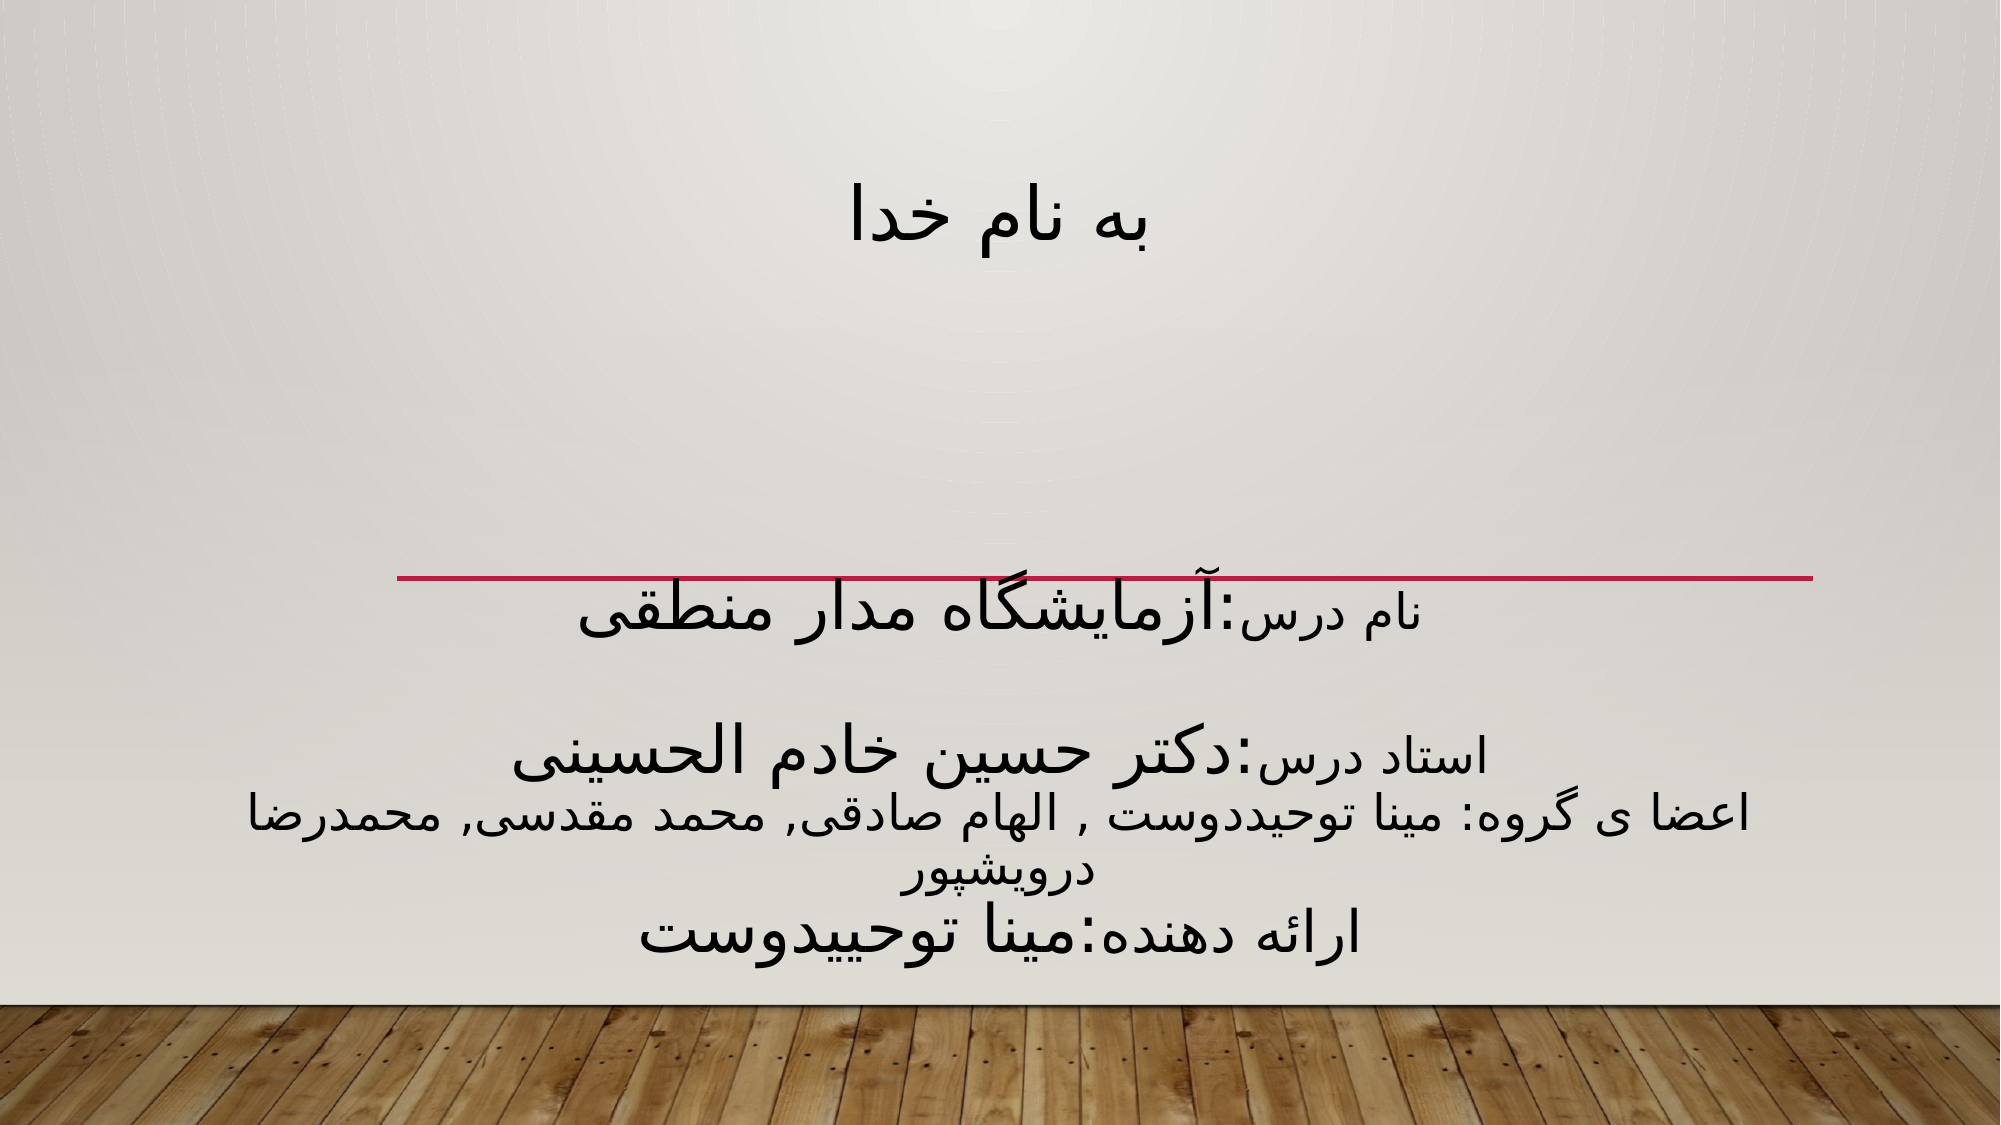

# به نام خدا نام درس:آزمایشگاه مدار منطقی استاد درس:دکتر حسین خادم الحسینی اعضا ی گروه: مینا توحیددوست , الهام صادقی, محمد مقدسی, محمدرضا درویشپور ارائه دهنده:مینا توحییدوست